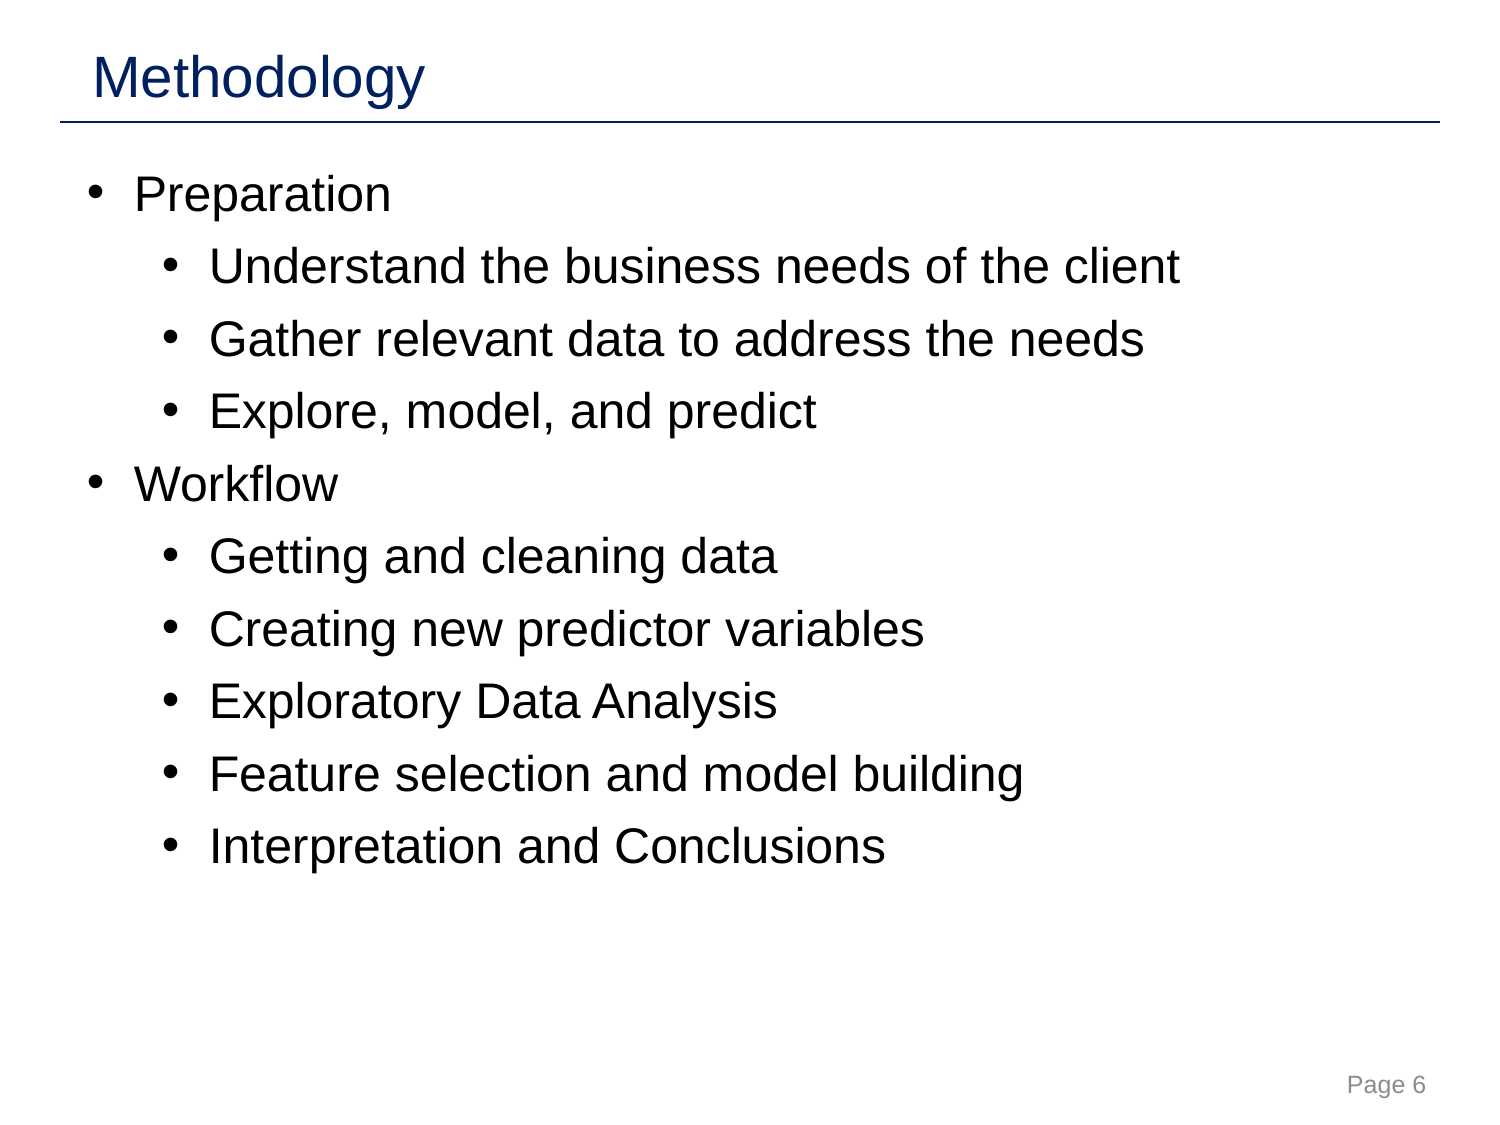

Methodology
Preparation
Understand the business needs of the client
Gather relevant data to address the needs
Explore, model, and predict
Workflow
Getting and cleaning data
Creating new predictor variables
Exploratory Data Analysis
Feature selection and model building
Interpretation and Conclusions

Page 6